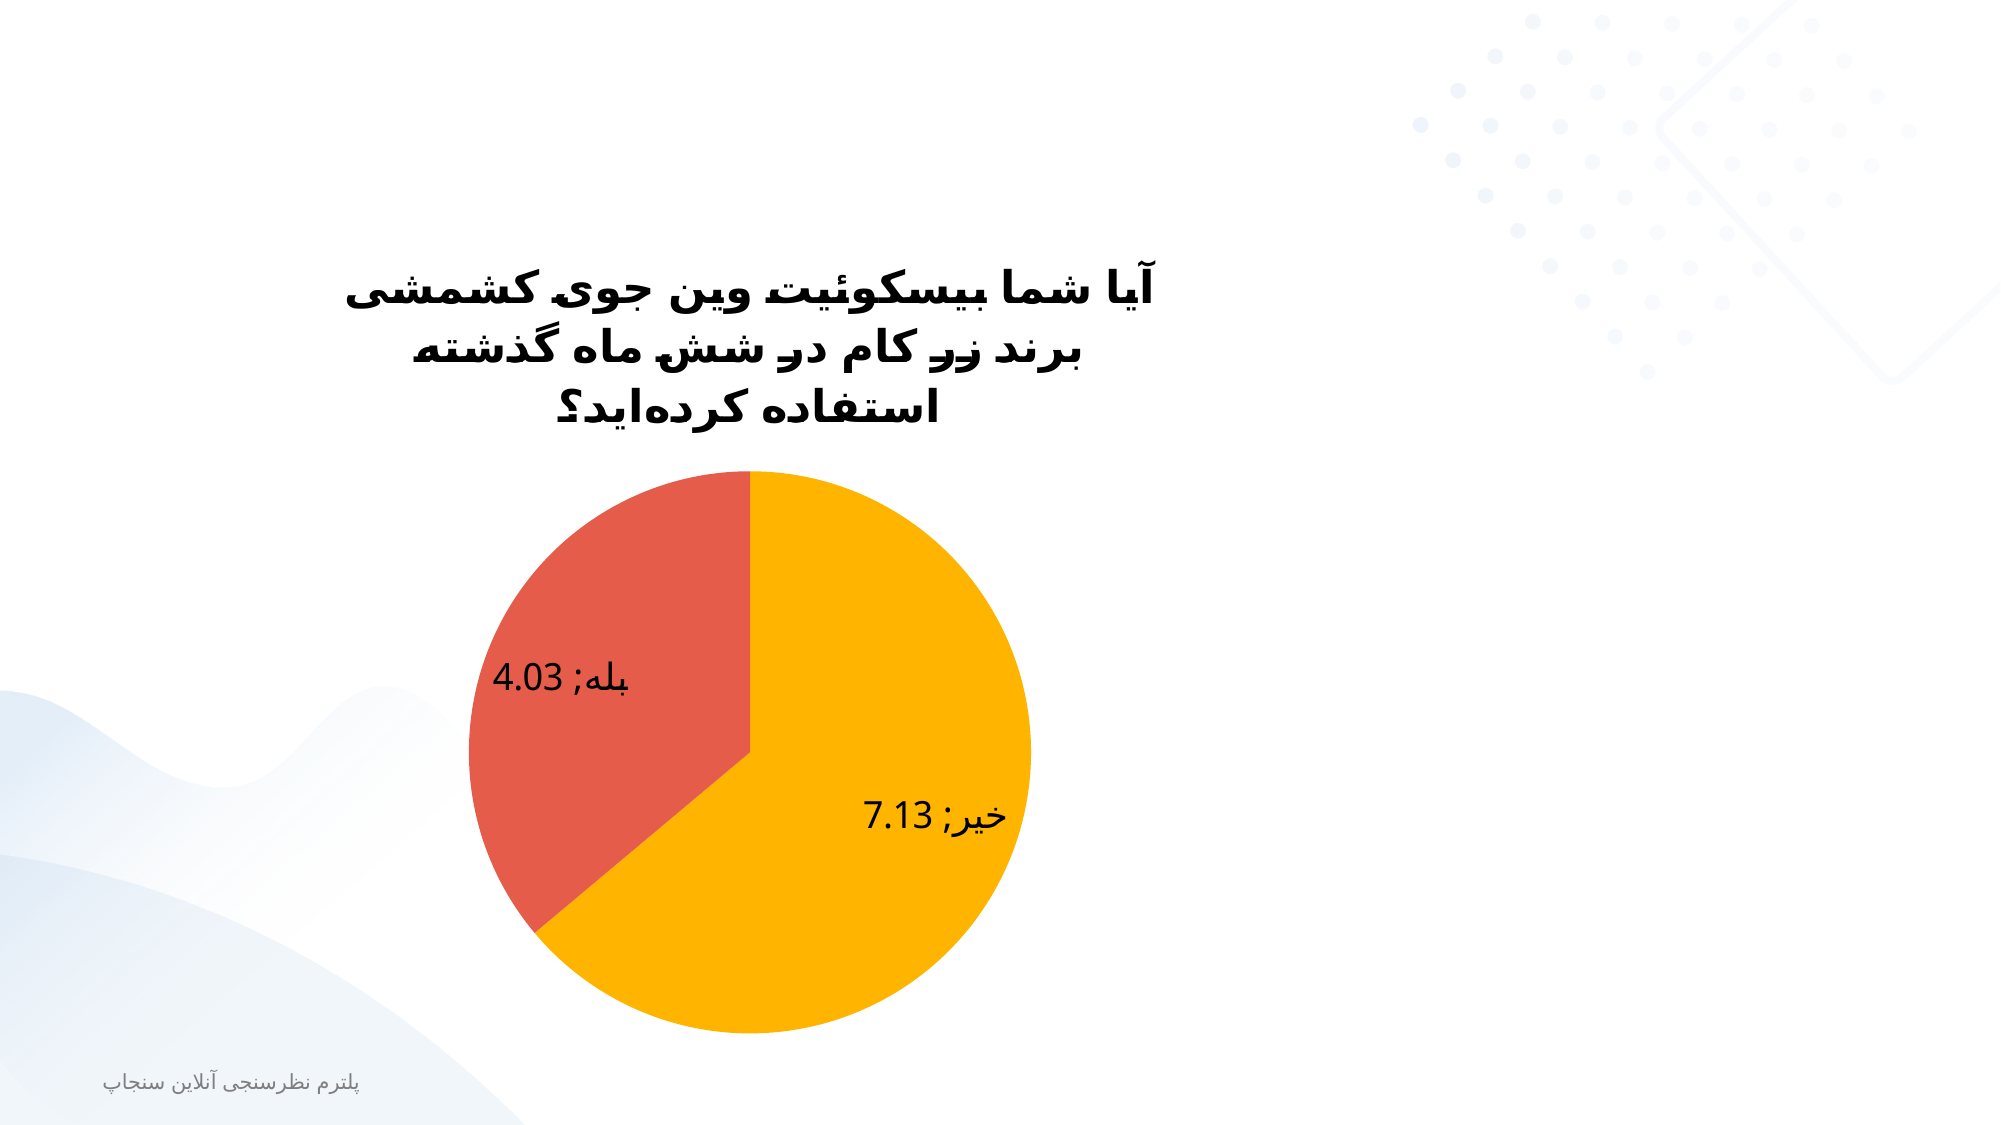

### Chart

| Category | آیا شما بیسکوئیت وین جوی کشمشی برند زر کام در شش ماه گذشته استفاده کرده‌اید؟ |
|---|---|
| خیر | 7.13 |
| بله | 4.03 |